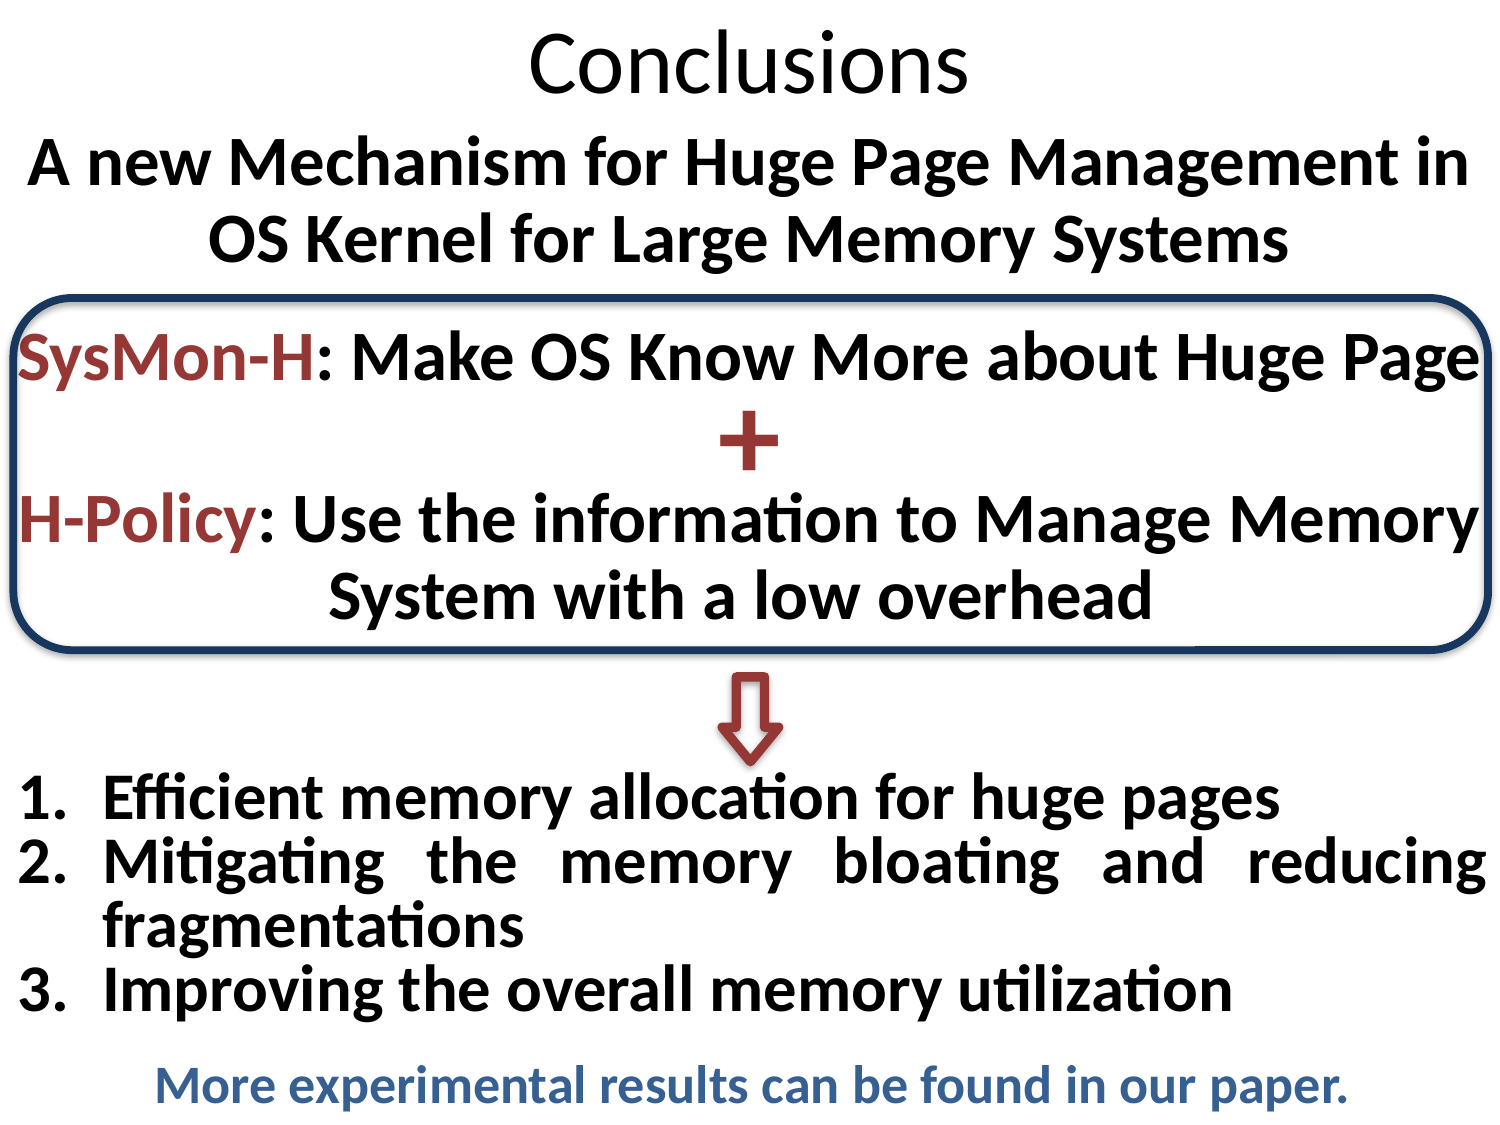

Conclusions
A new Mechanism for Huge Page Management in OS Kernel for Large Memory Systems
SysMon-H: Make OS Know More about Huge Page

+
H-Policy: Use the information to Manage Memory System with a low overhead

Efficient memory allocation for huge pages
Mitigating the memory bloating and reducing fragmentations
Improving the overall memory utilization
More experimental results can be found in our paper.